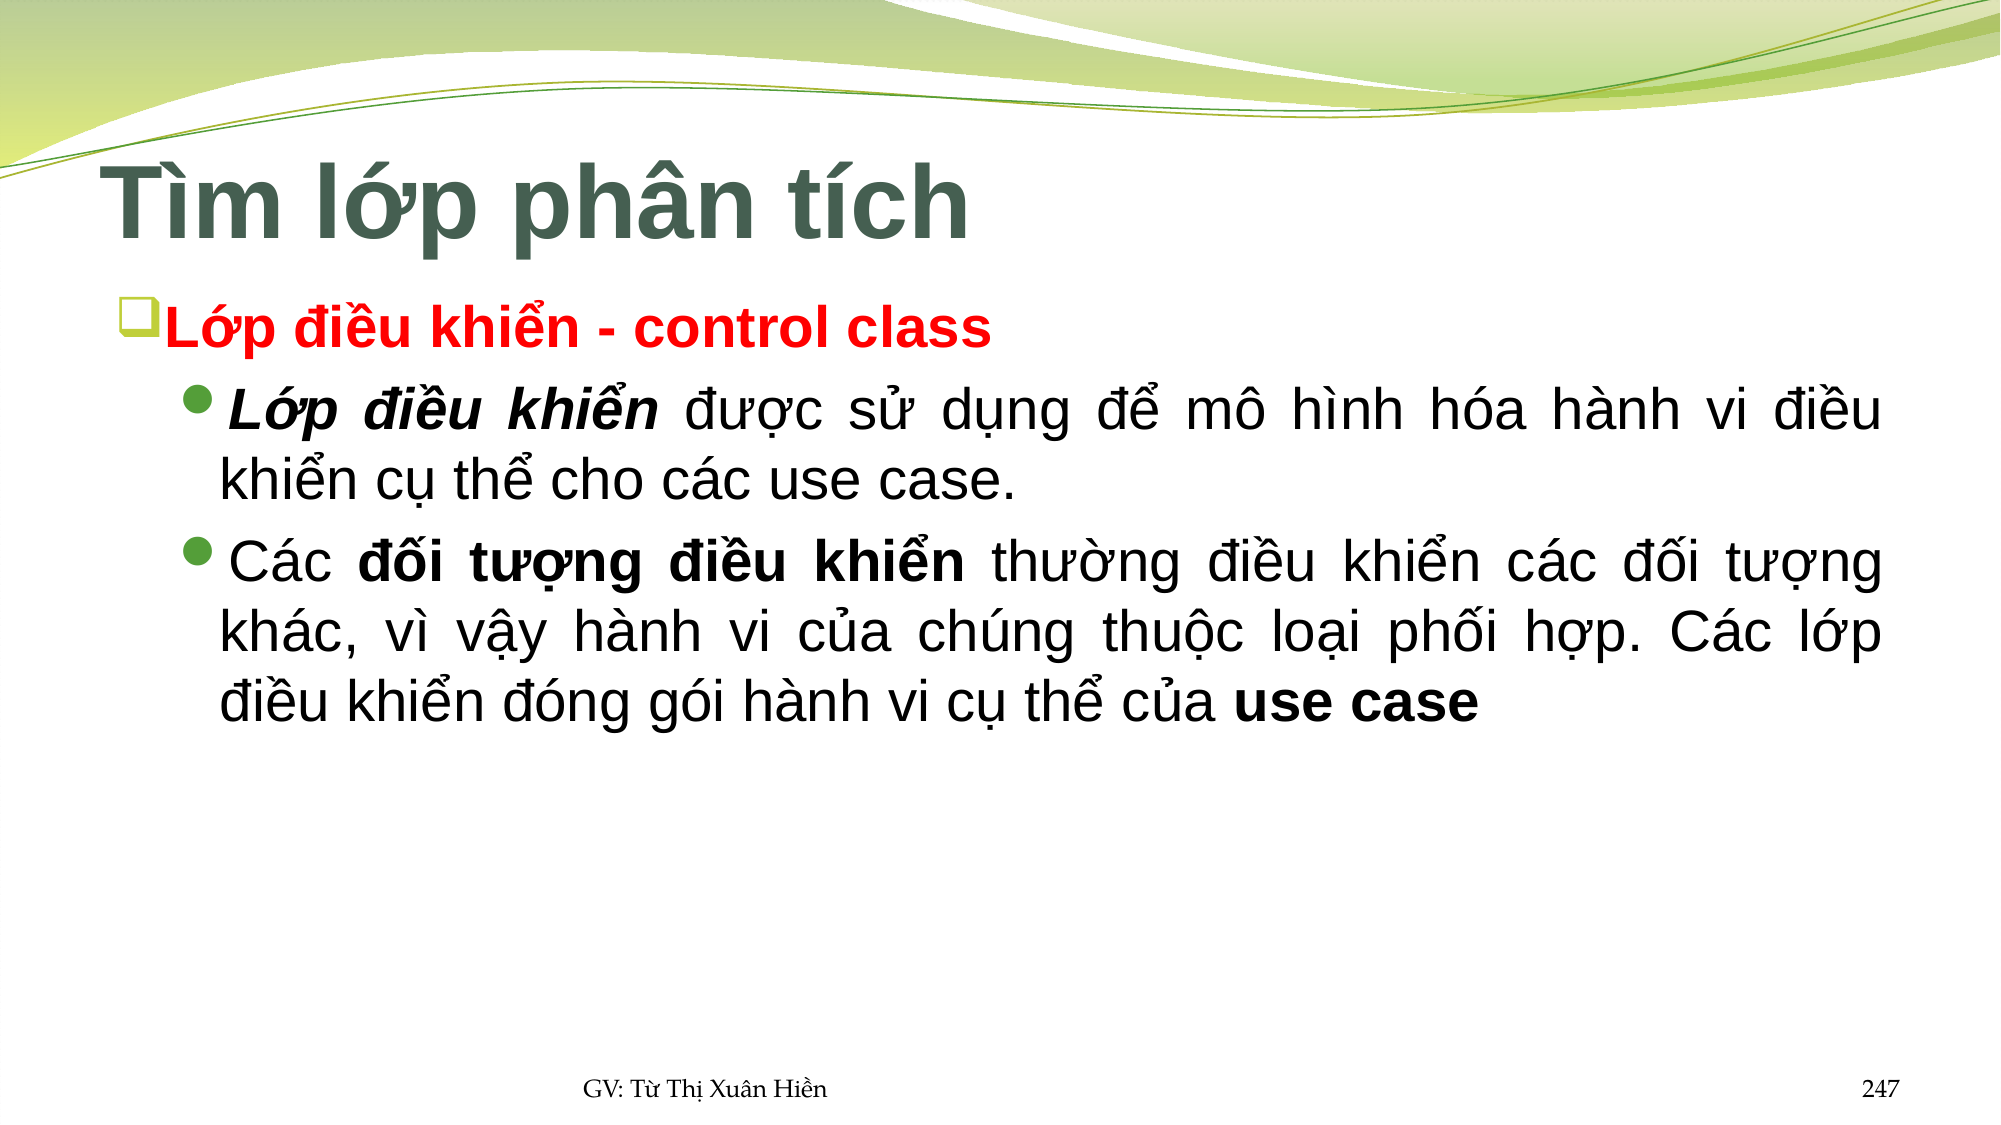

# Tìm lớp phân tích
Lớp điều khiển - control class
Lớp điều khiển được sử dụng để mô hình hóa hành vi điều khiển cụ thể cho các use case.
Các đối tượng điều khiển thường điều khiển các đối tượng khác, vì vậy hành vi của chúng thuộc loại phối hợp. Các lớp điều khiển đóng gói hành vi cụ thể của use case
GV: Từ Thị Xuân Hiền
247